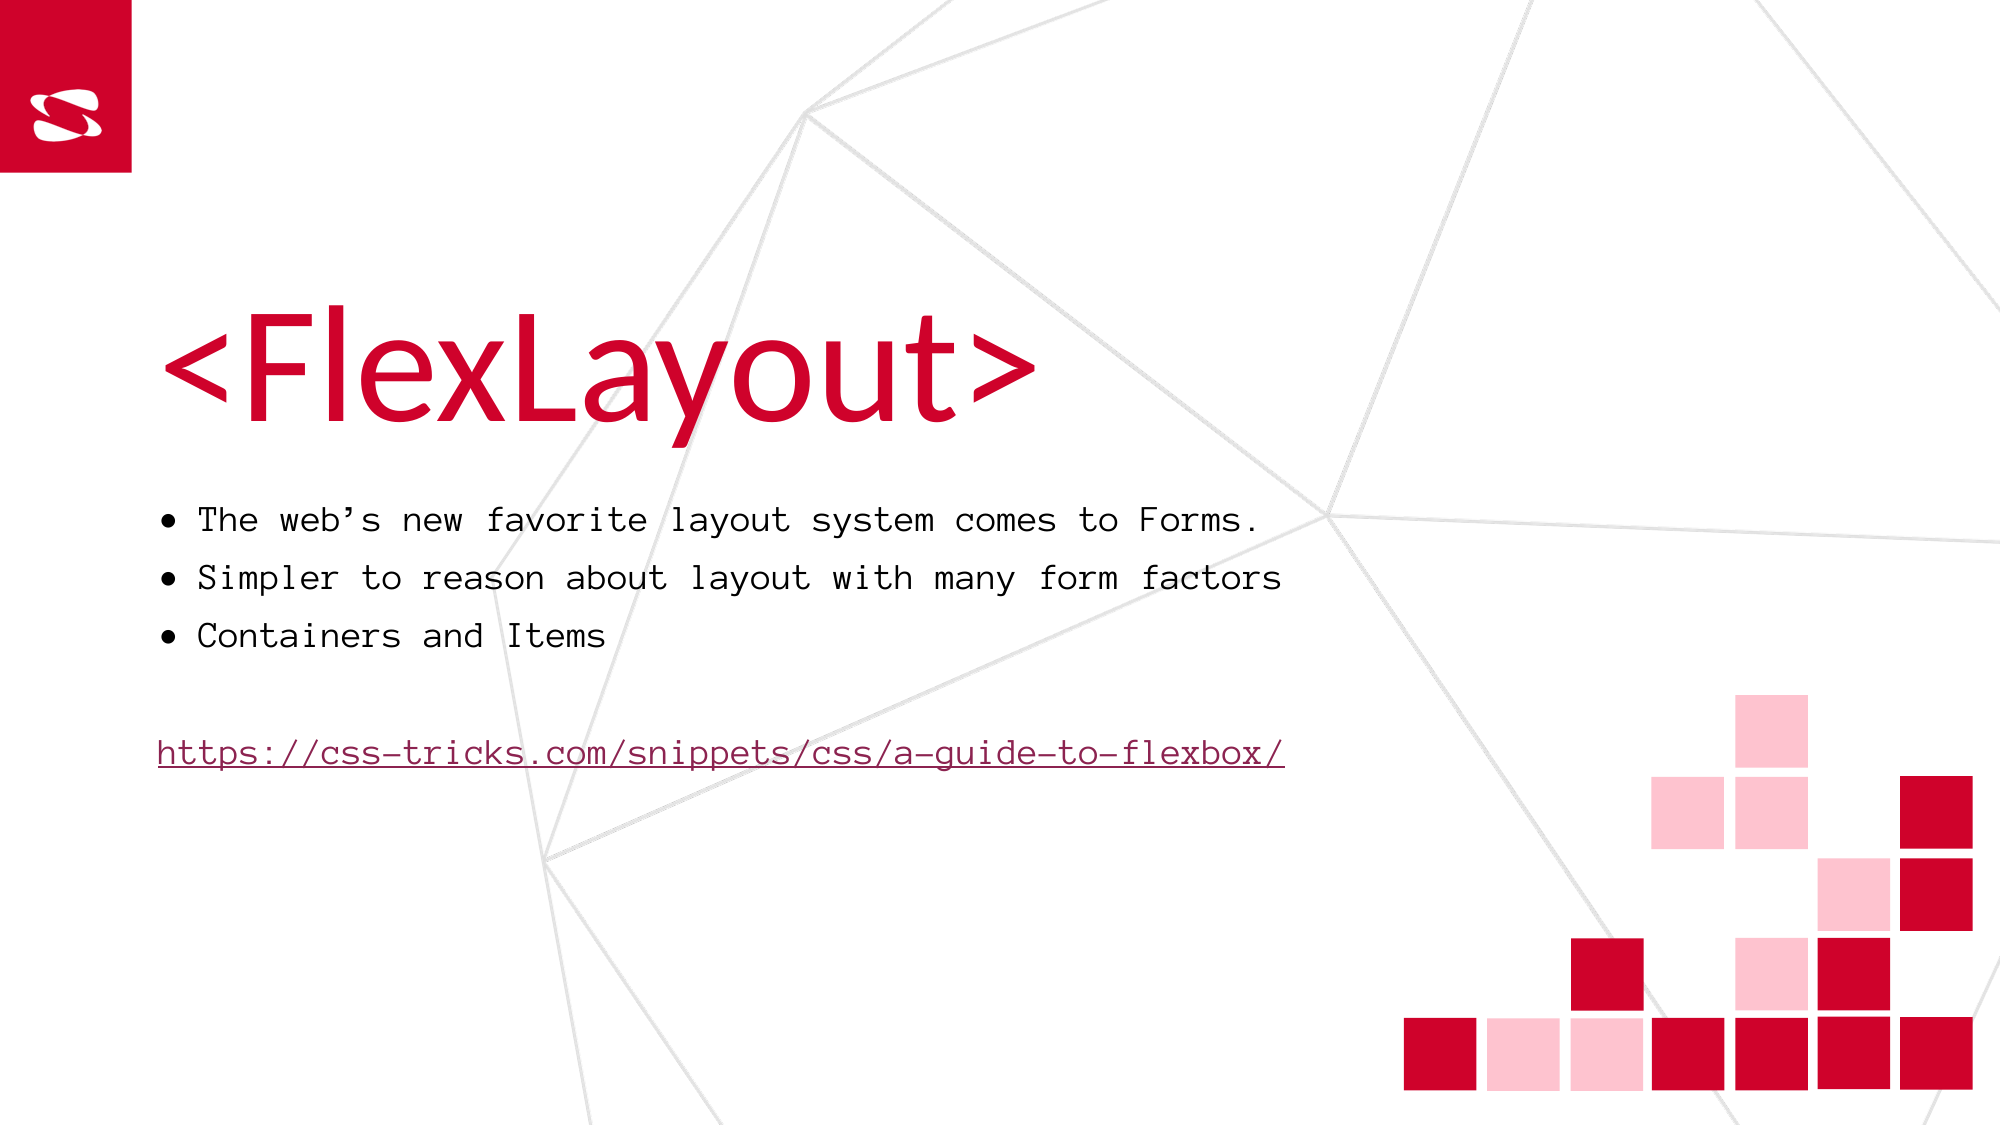

<FlexLayout>
• The web’s new favorite layout system comes to Forms.
• Simpler to reason about layout with many form factors
• Containers and Items

https://css-tricks.com/snippets/css/a-guide-to-flexbox/